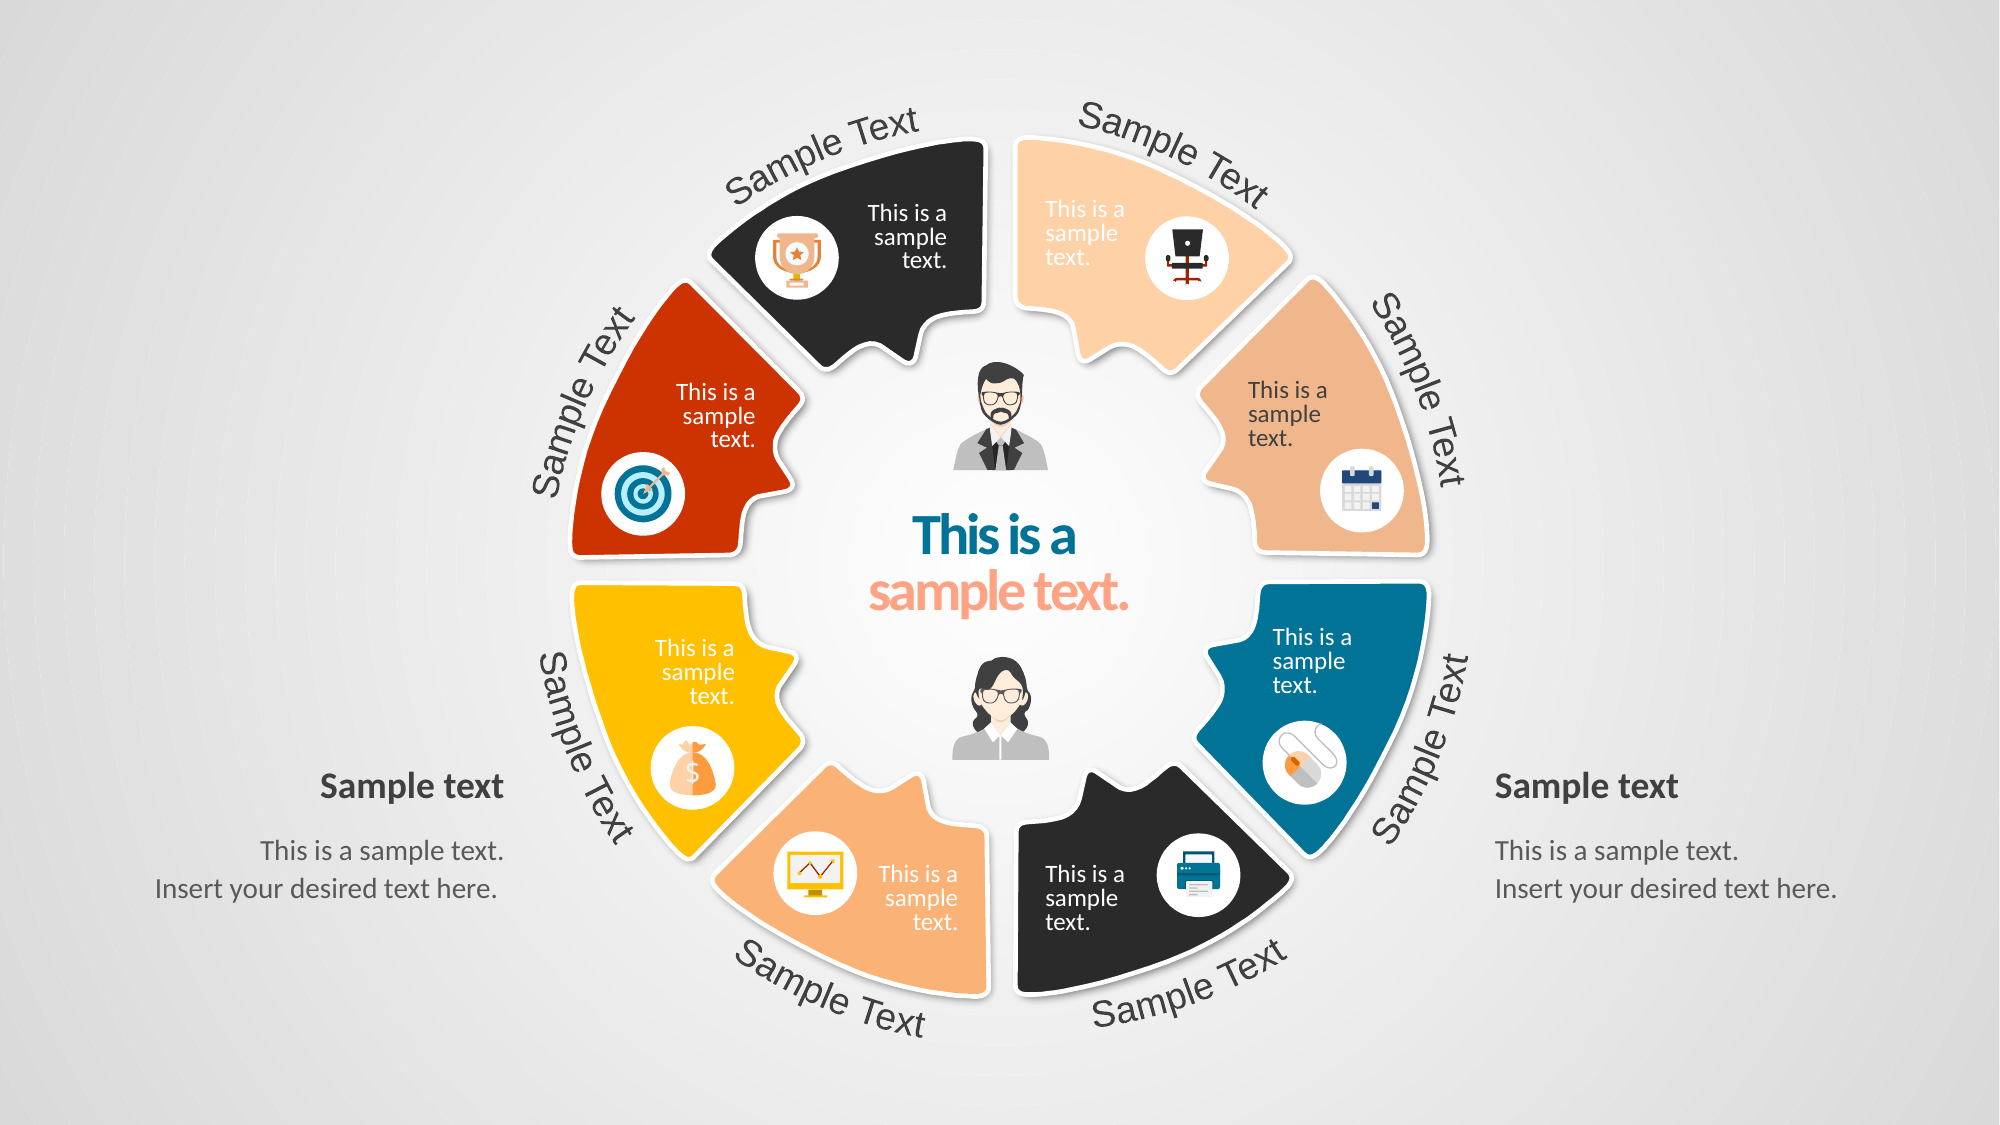

Sample Text
Sample Text
This is a sample text.
This is a sample text.

Sample Text

Sample Text
This is a sample text.
This is a sample text.

This is a
sample text.

This is a sample text.
This is a sample text.

Sample Text
Sample Text

This is a sample text.
This is a sample text.
Sample Text
Sample Text
Sample text
This is a sample text.
Insert your desired text here.
Sample text
This is a sample text.
Insert your desired text here.